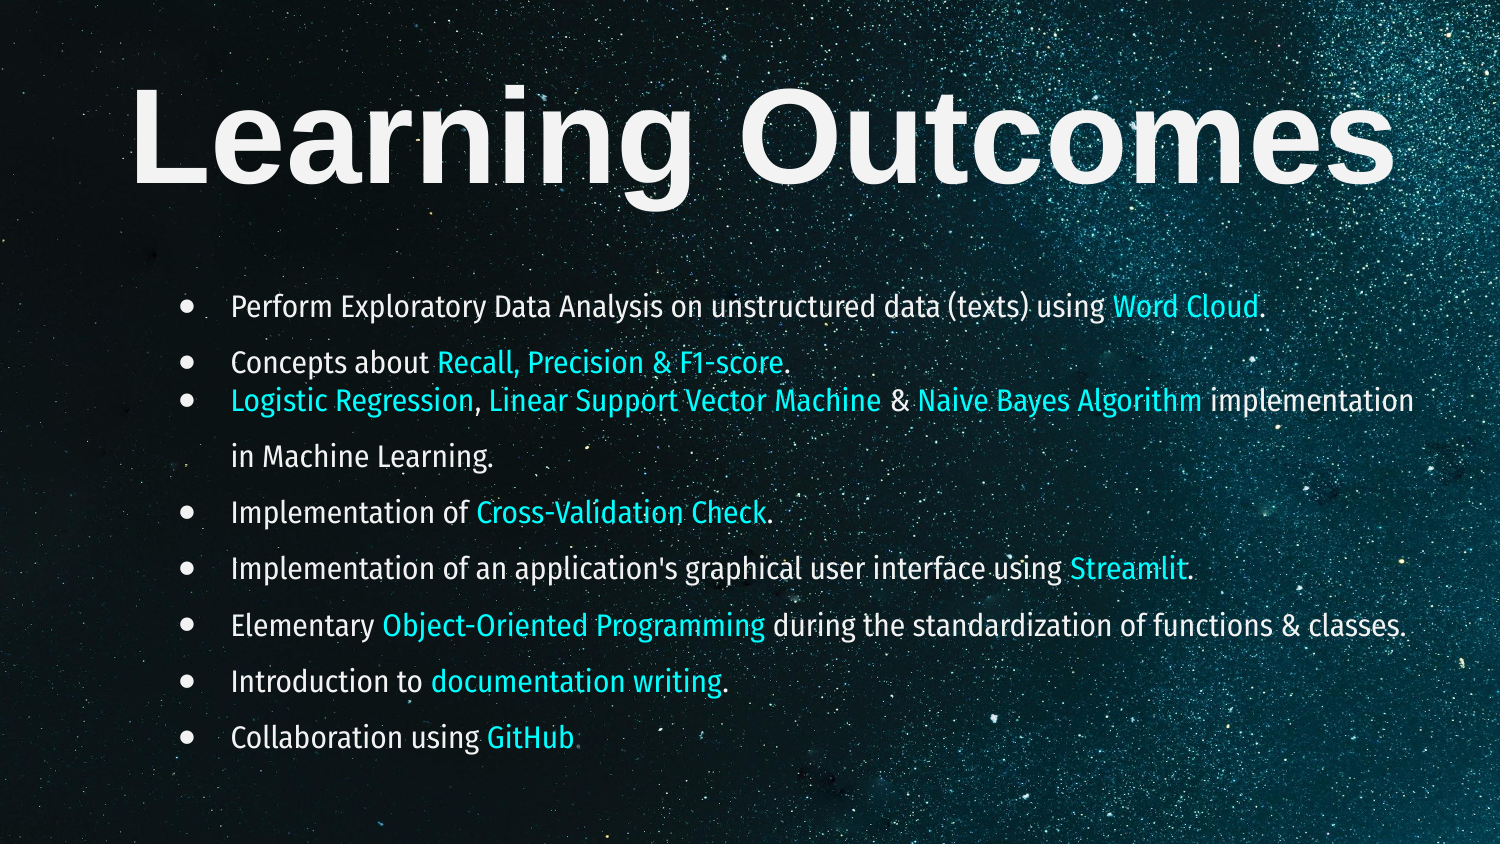

# Learning Outcomes
Perform Exploratory Data Analysis on unstructured data (texts) using Word Cloud.
Concepts about Recall, Precision & F1-score.
Logistic Regression, Linear Support Vector Machine & Naive Bayes Algorithm implementation
in Machine Learning.
Implementation of Cross-Validation Check.
Implementation of an application's graphical user interface using Streamlit.
Elementary Object-Oriented Programming during the standardization of functions & classes.
Introduction to documentation writing.
Collaboration using GitHub.